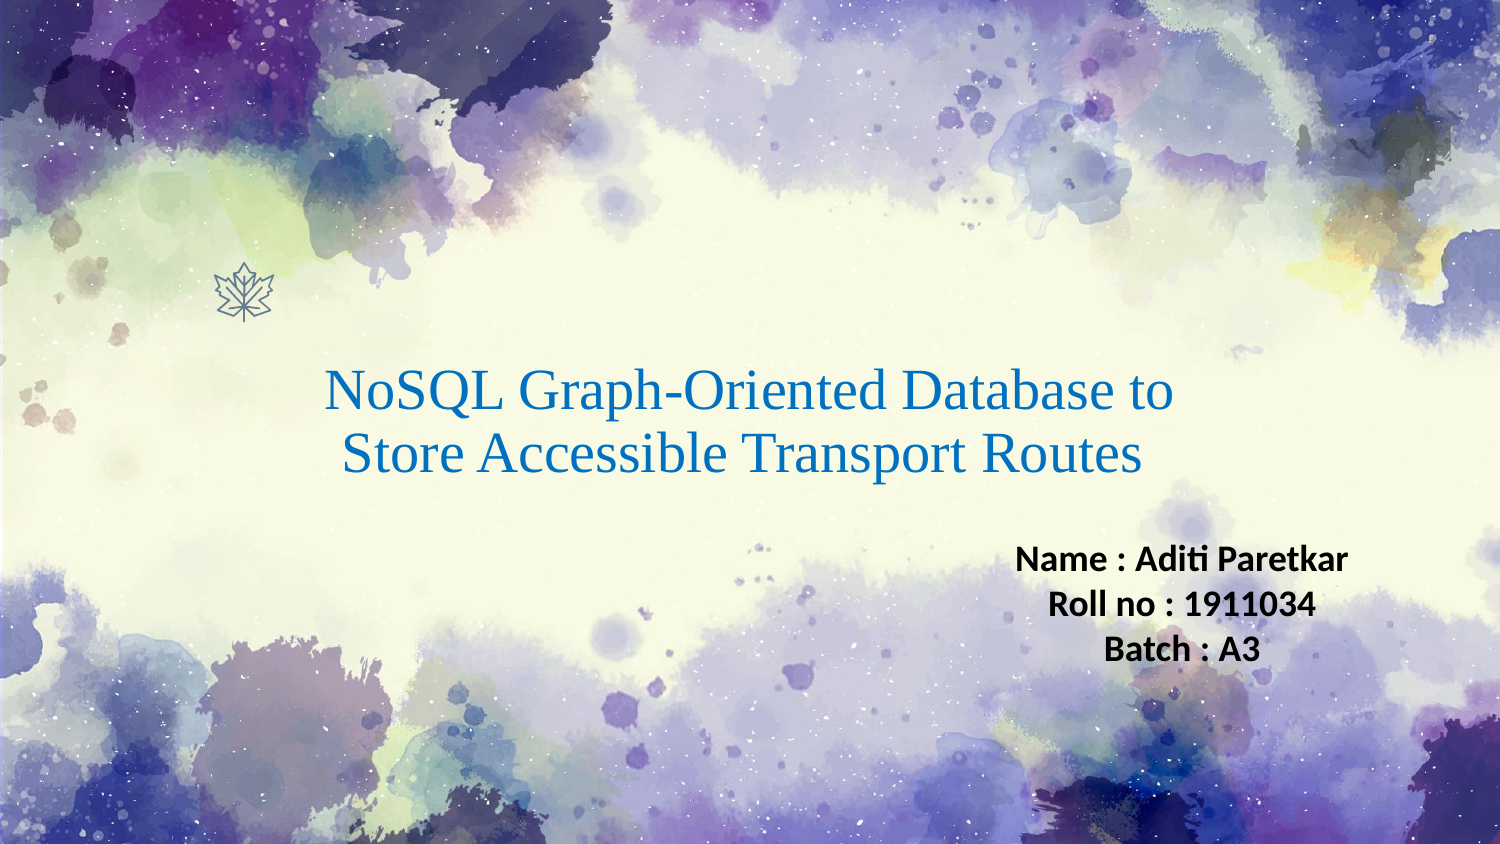

# NoSQL Graph-Oriented Database to Store Accessible Transport Routes
Name : Aditi Paretkar
Roll no : 1911034
Batch : A3